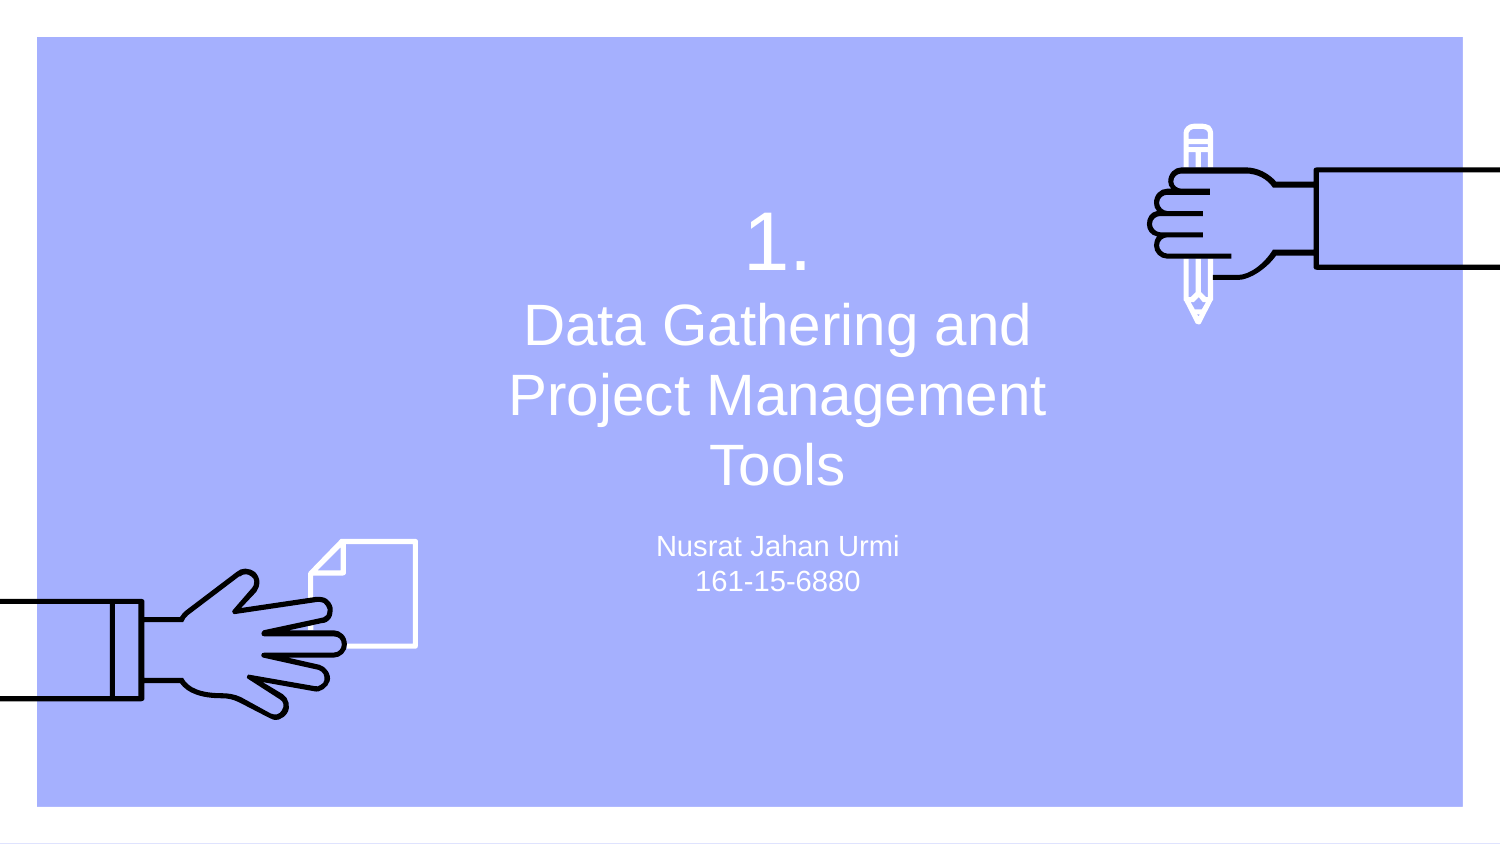

# 1.
Data Gathering and Project Management Tools
Nusrat Jahan Urmi
161-15-6880